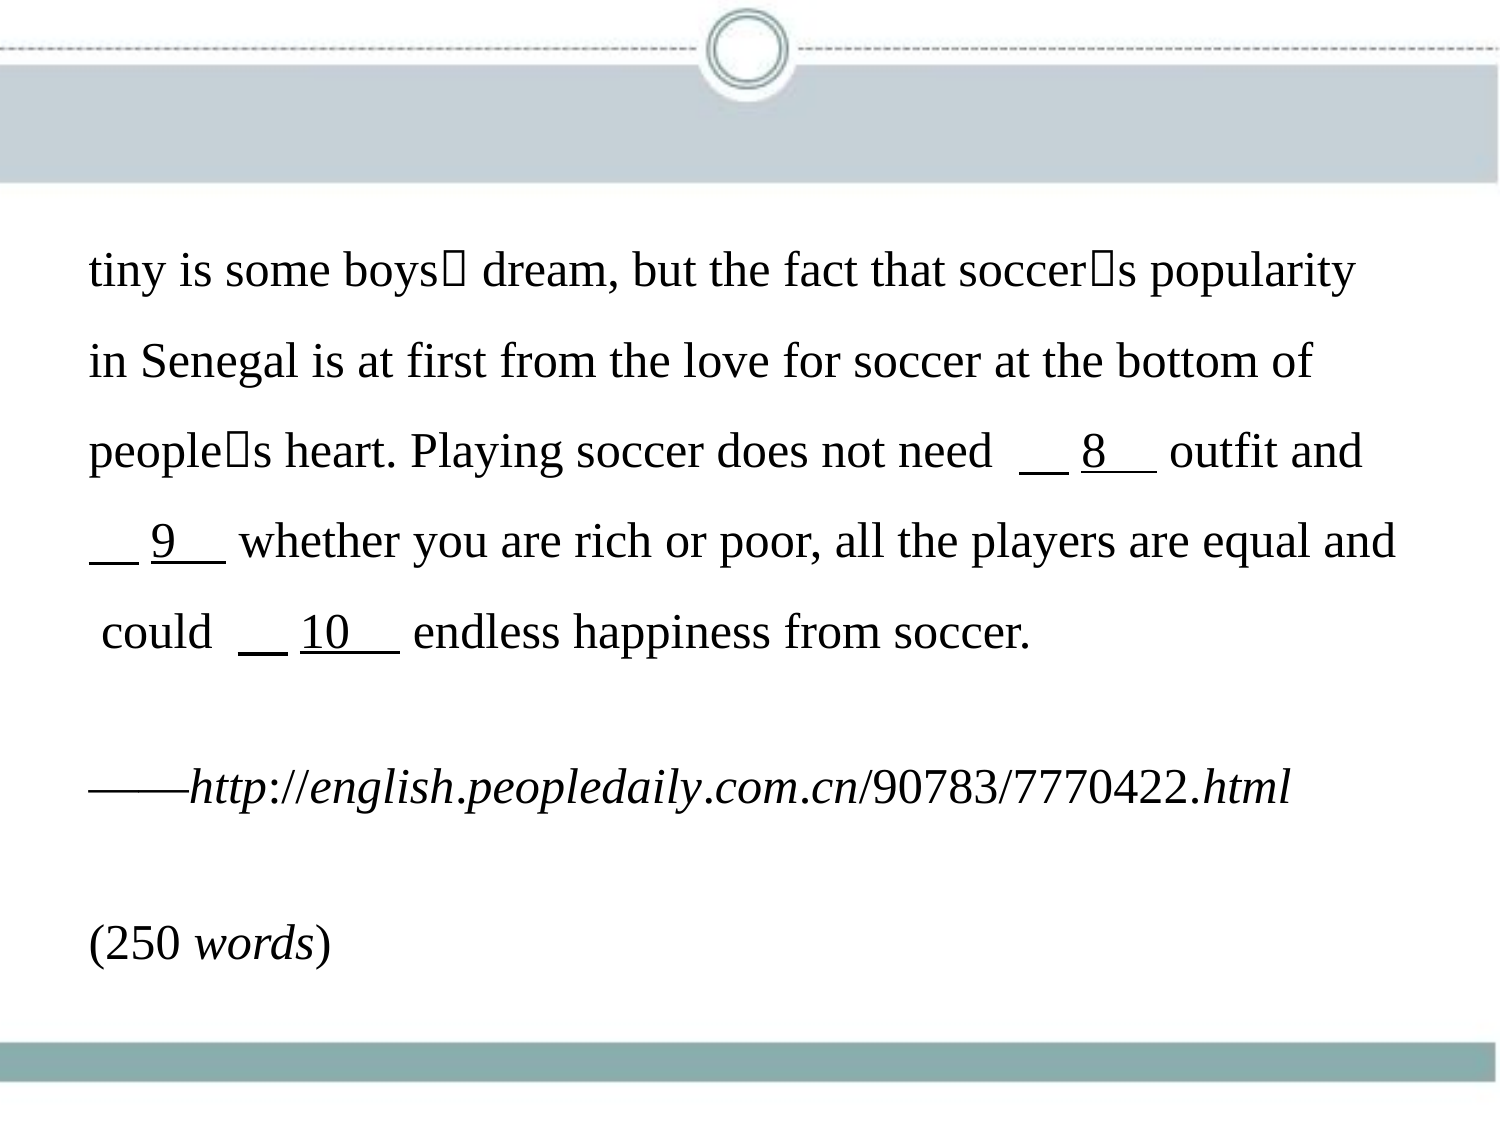

tiny is some boys􀆳 dream, but the fact that soccer􀆳s popularity
in Senegal is at first from the love for soccer at the bottom of
people􀆳s heart. Playing soccer does not need 　8     outfit and
　9     whether you are rich or poor, all the players are equal and
 could 　10     endless happiness from soccer.
——http://english.peopledaily.com.cn/90783/7770422.html
(250 words)